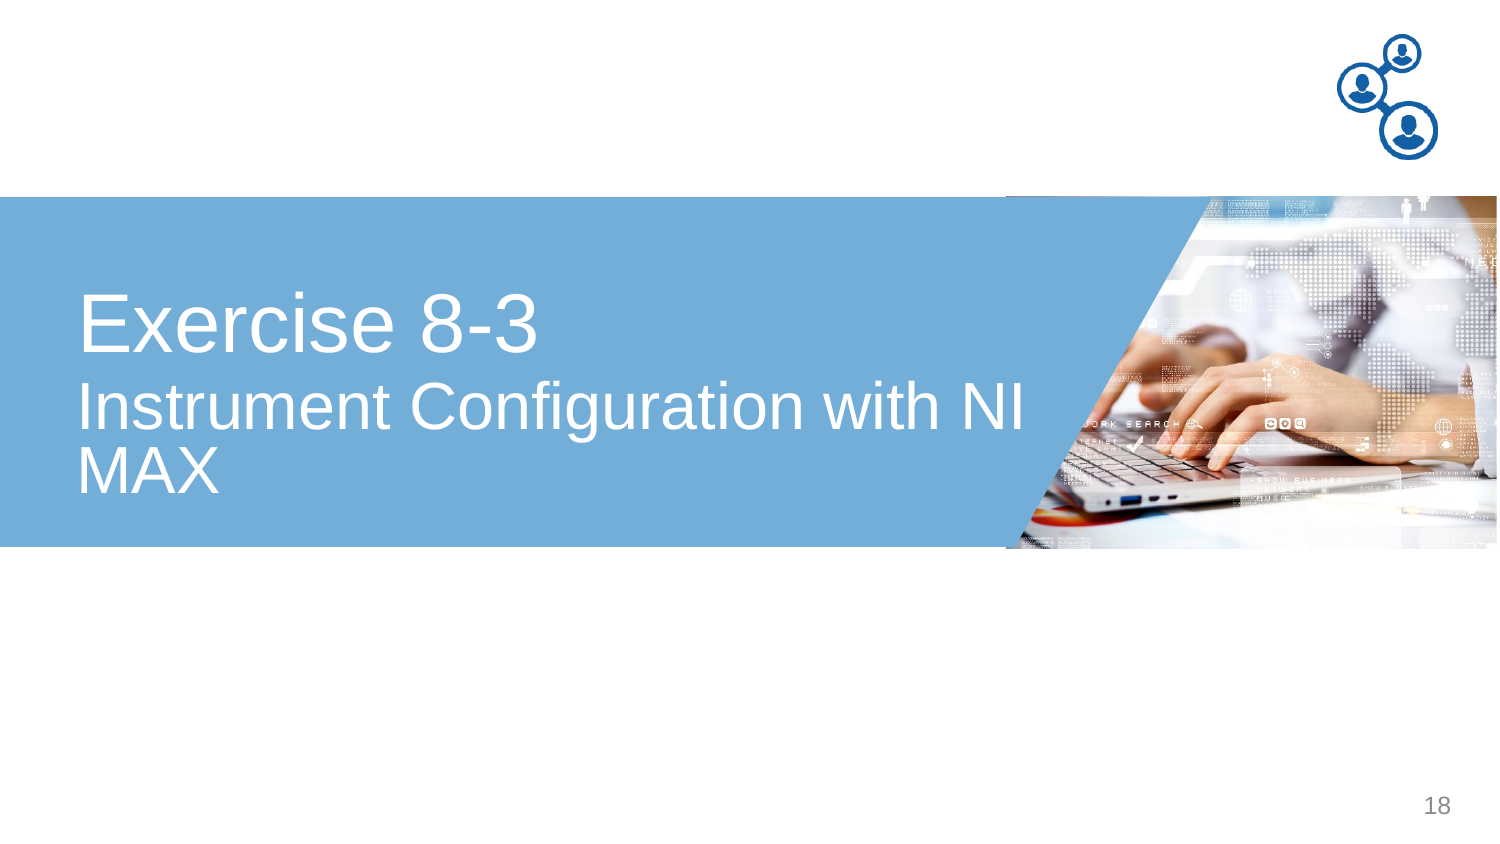

Exercise 8-3
Instrument Configuration with NI MAX

18